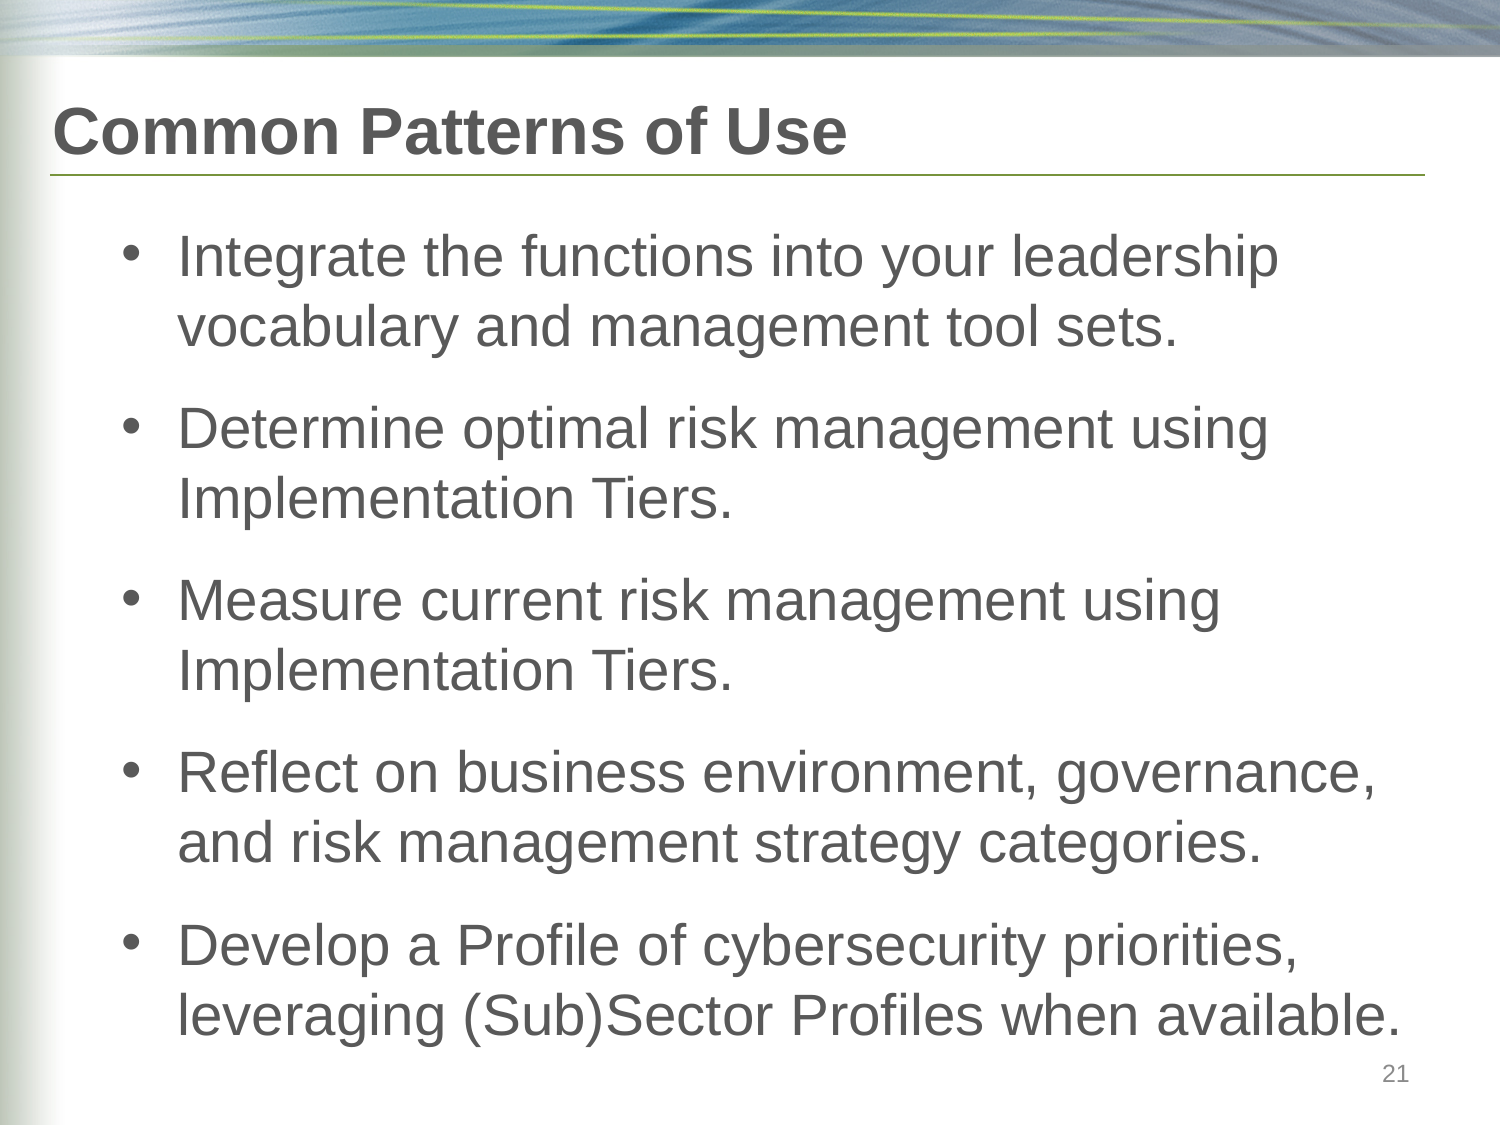

# Common Patterns of Use
Integrate the functions into your leadership vocabulary and management tool sets.
Determine optimal risk management using Implementation Tiers.
Measure current risk management using Implementation Tiers.
Reflect on business environment, governance, and risk management strategy categories.
Develop a Profile of cybersecurity priorities, leveraging (Sub)Sector Profiles when available.
21